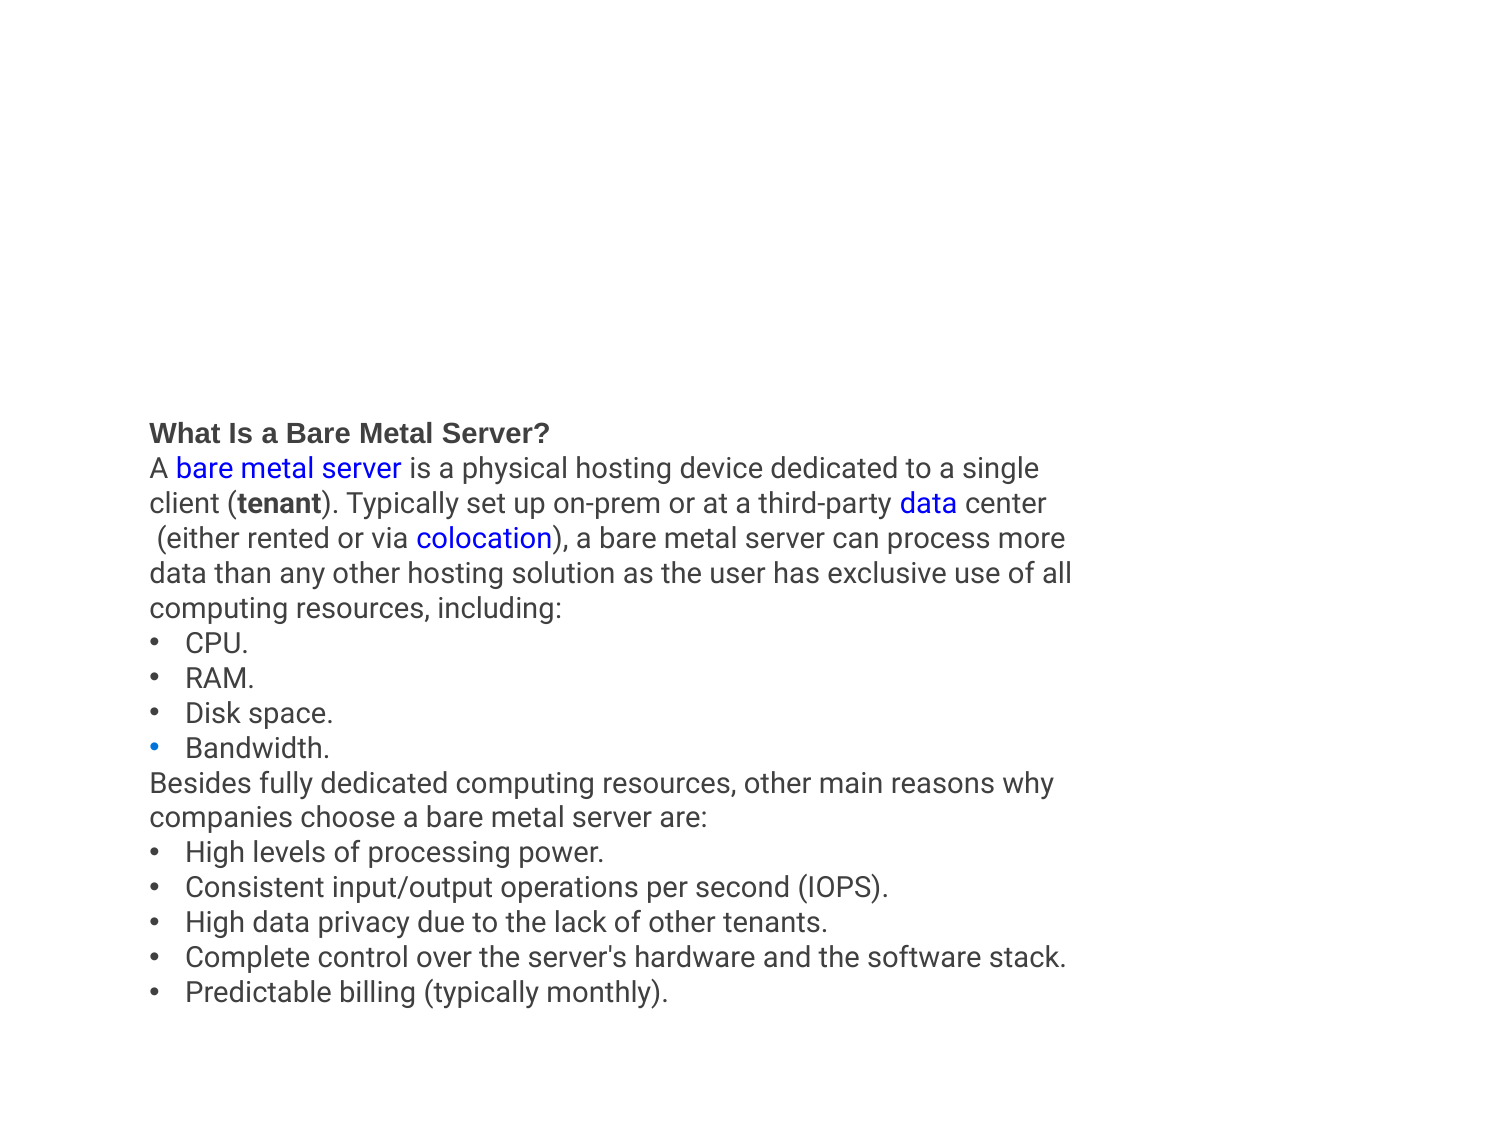

#
What Is a Bare Metal Server?
A bare metal server is a physical hosting device dedicated to a single client (tenant). Typically set up on-prem or at a third-party data center (either rented or via colocation), a bare metal server can process more data than any other hosting solution as the user has exclusive use of all computing resources, including:
CPU.
RAM.
Disk space.
Bandwidth.
Besides fully dedicated computing resources, other main reasons why companies choose a bare metal server are:
High levels of processing power.
Consistent input/output operations per second (IOPS).
High data privacy due to the lack of other tenants.
Complete control over the server's hardware and the software stack.
Predictable billing (typically monthly).